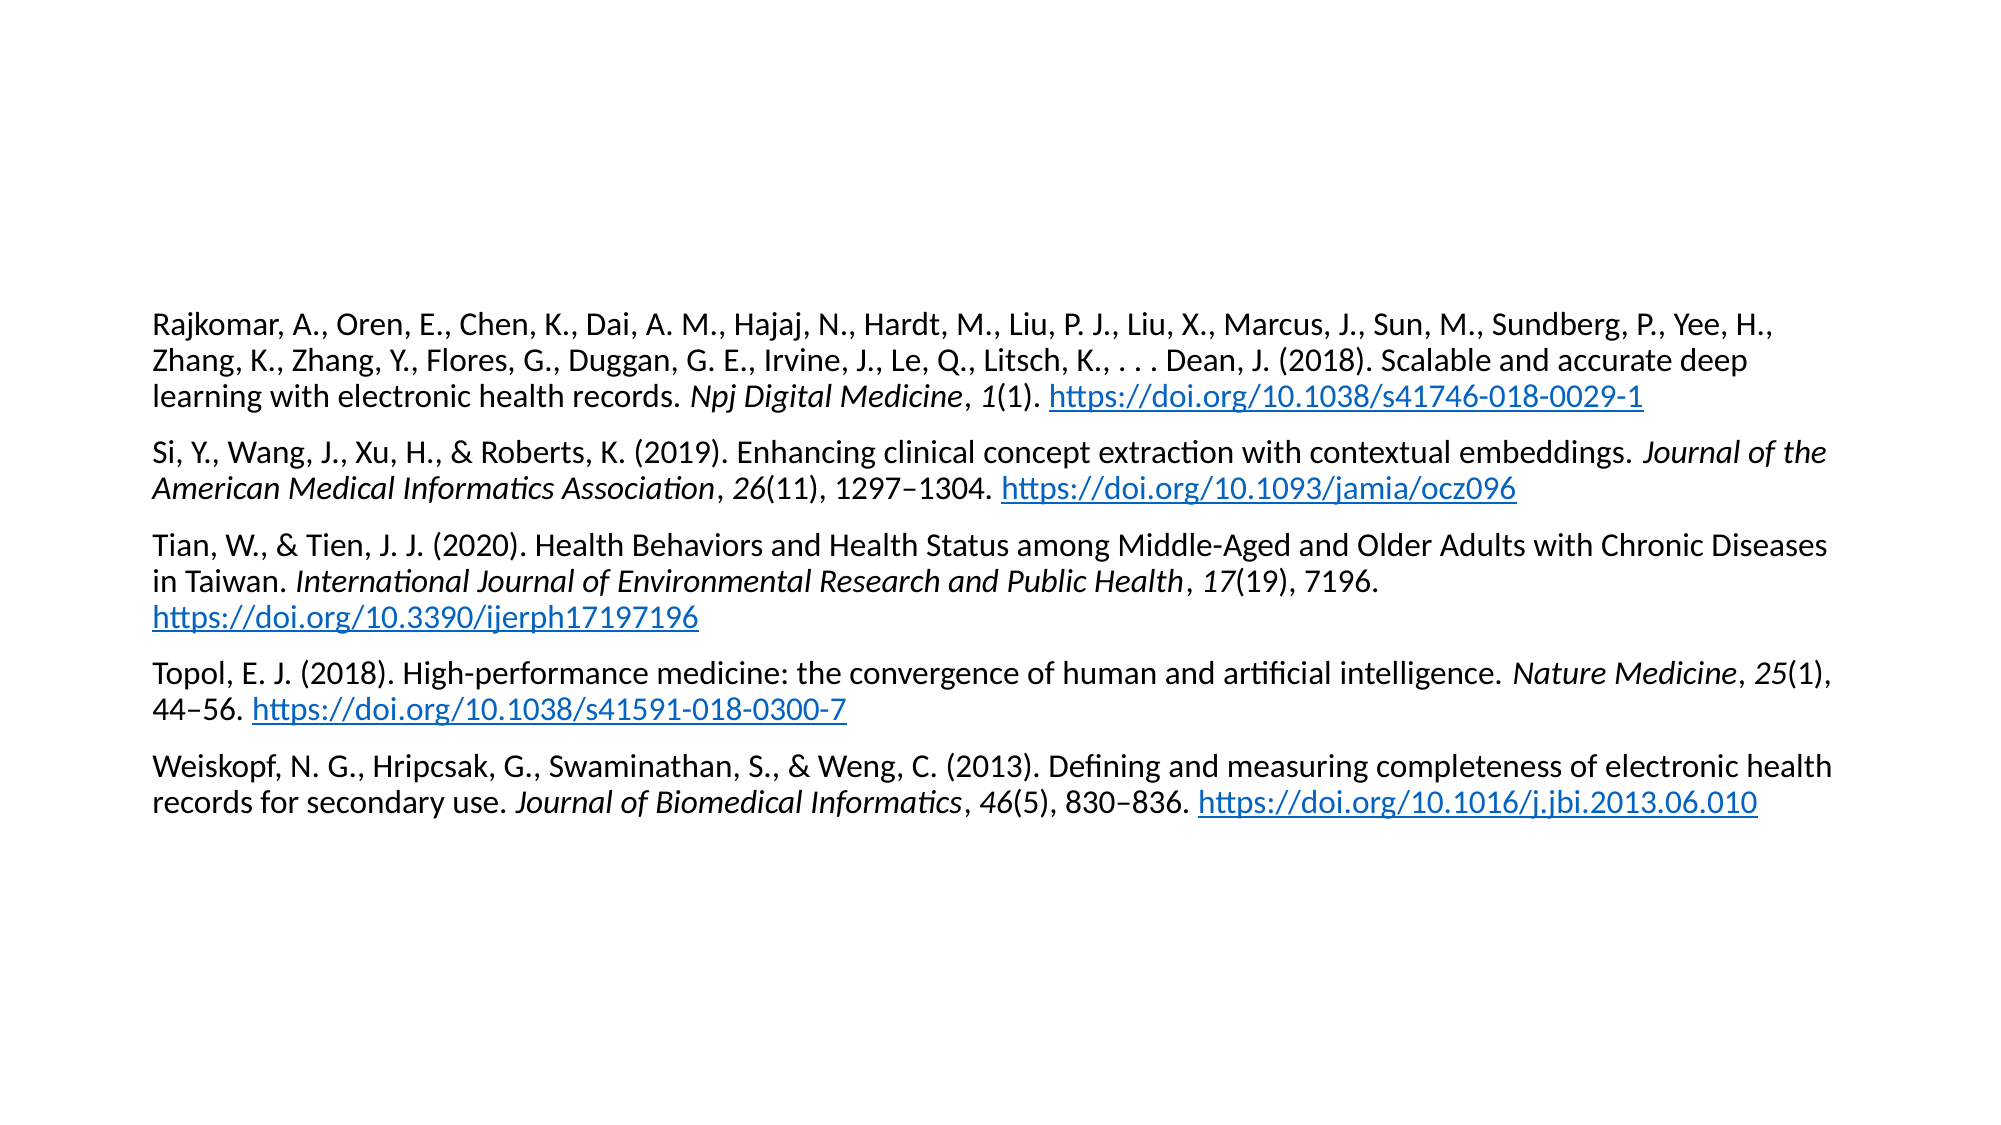

Rajkomar, A., Oren, E., Chen, K., Dai, A. M., Hajaj, N., Hardt, M., Liu, P. J., Liu, X., Marcus, J., Sun, M., Sundberg, P., Yee, H., Zhang, K., Zhang, Y., Flores, G., Duggan, G. E., Irvine, J., Le, Q., Litsch, K., . . . Dean, J. (2018). Scalable and accurate deep learning with electronic health records. Npj Digital Medicine, 1(1). https://doi.org/10.1038/s41746-018-0029-1
Si, Y., Wang, J., Xu, H., & Roberts, K. (2019). Enhancing clinical concept extraction with contextual embeddings. Journal of the American Medical Informatics Association, 26(11), 1297–1304. https://doi.org/10.1093/jamia/ocz096
Tian, W., & Tien, J. J. (2020). Health Behaviors and Health Status among Middle-Aged and Older Adults with Chronic Diseases in Taiwan. International Journal of Environmental Research and Public Health, 17(19), 7196. https://doi.org/10.3390/ijerph17197196
Topol, E. J. (2018). High-performance medicine: the convergence of human and artificial intelligence. Nature Medicine, 25(1), 44–56. https://doi.org/10.1038/s41591-018-0300-7
Weiskopf, N. G., Hripcsak, G., Swaminathan, S., & Weng, C. (2013). Defining and measuring completeness of electronic health records for secondary use. Journal of Biomedical Informatics, 46(5), 830–836. https://doi.org/10.1016/j.jbi.2013.06.010